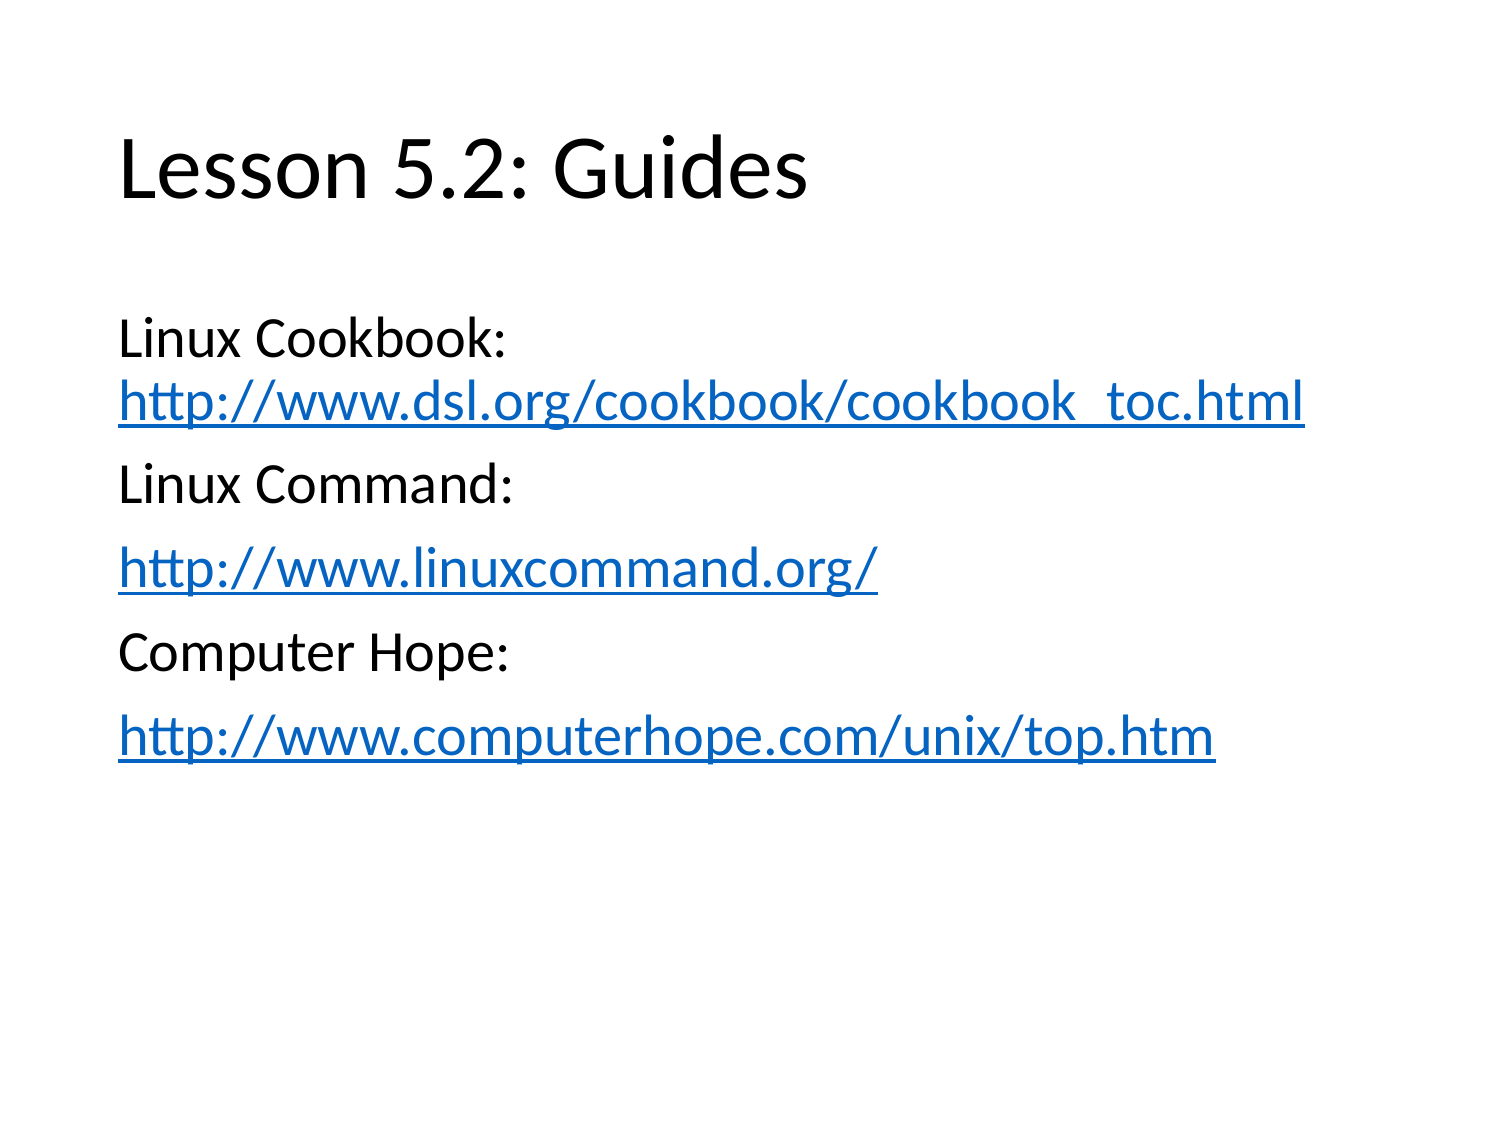

# Lesson 5.2: Guides
Linux Cookbook: http://www.dsl.org/cookbook/cookbook_toc.html
Linux Command:
http://www.linuxcommand.org/
Computer Hope:
http://www.computerhope.com/unix/top.htm